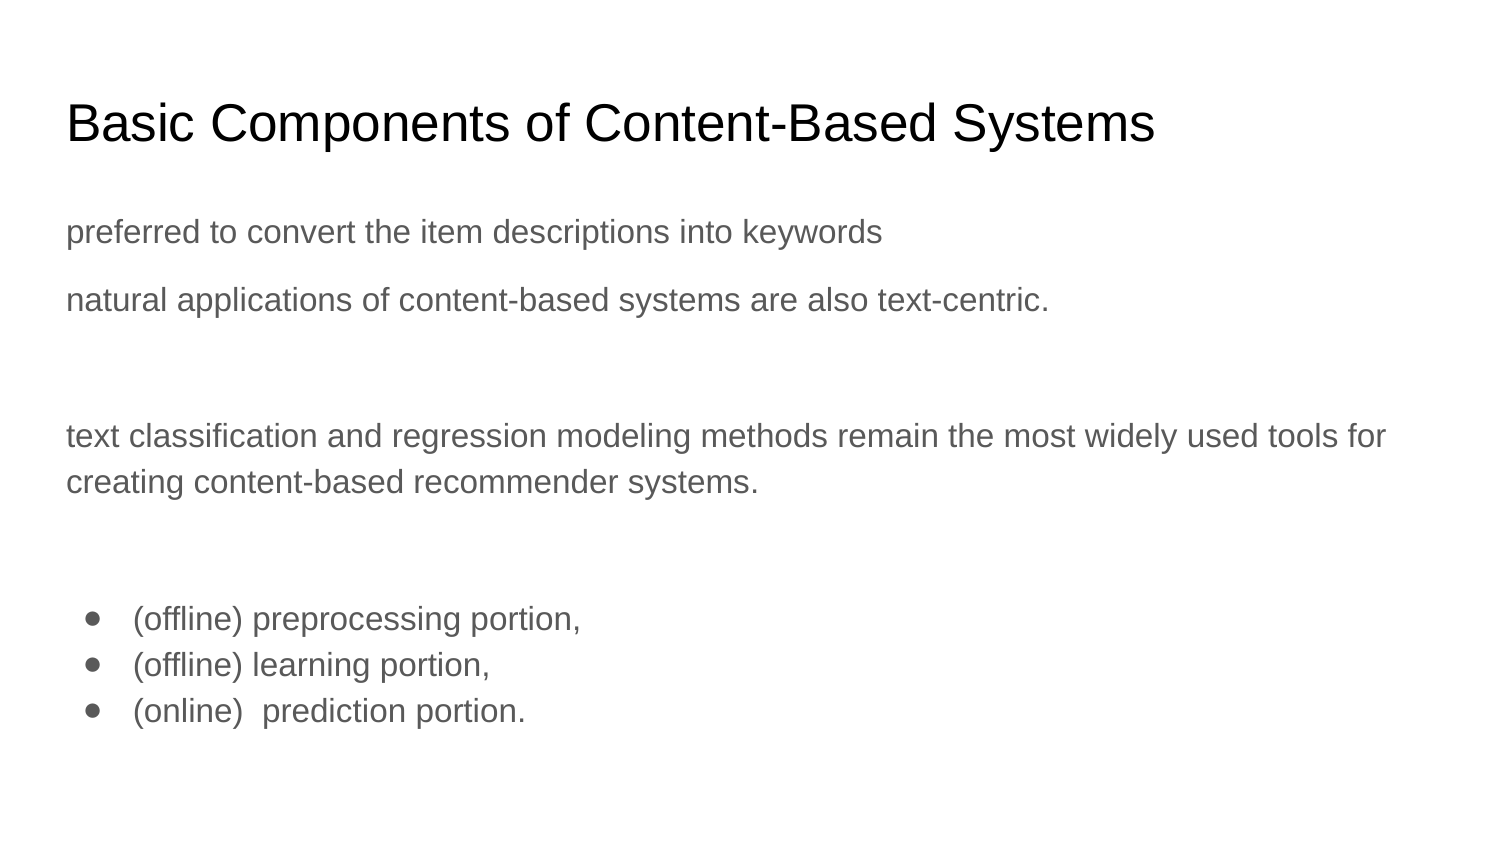

# Basic Components of Content-Based Systems
preferred to convert the item descriptions into keywords
natural applications of content-based systems are also text-centric.

text classification and regression modeling methods remain the most widely used tools for creating content-based recommender systems.

(offline) preprocessing portion,
(offline) learning portion,
(online)  prediction portion.